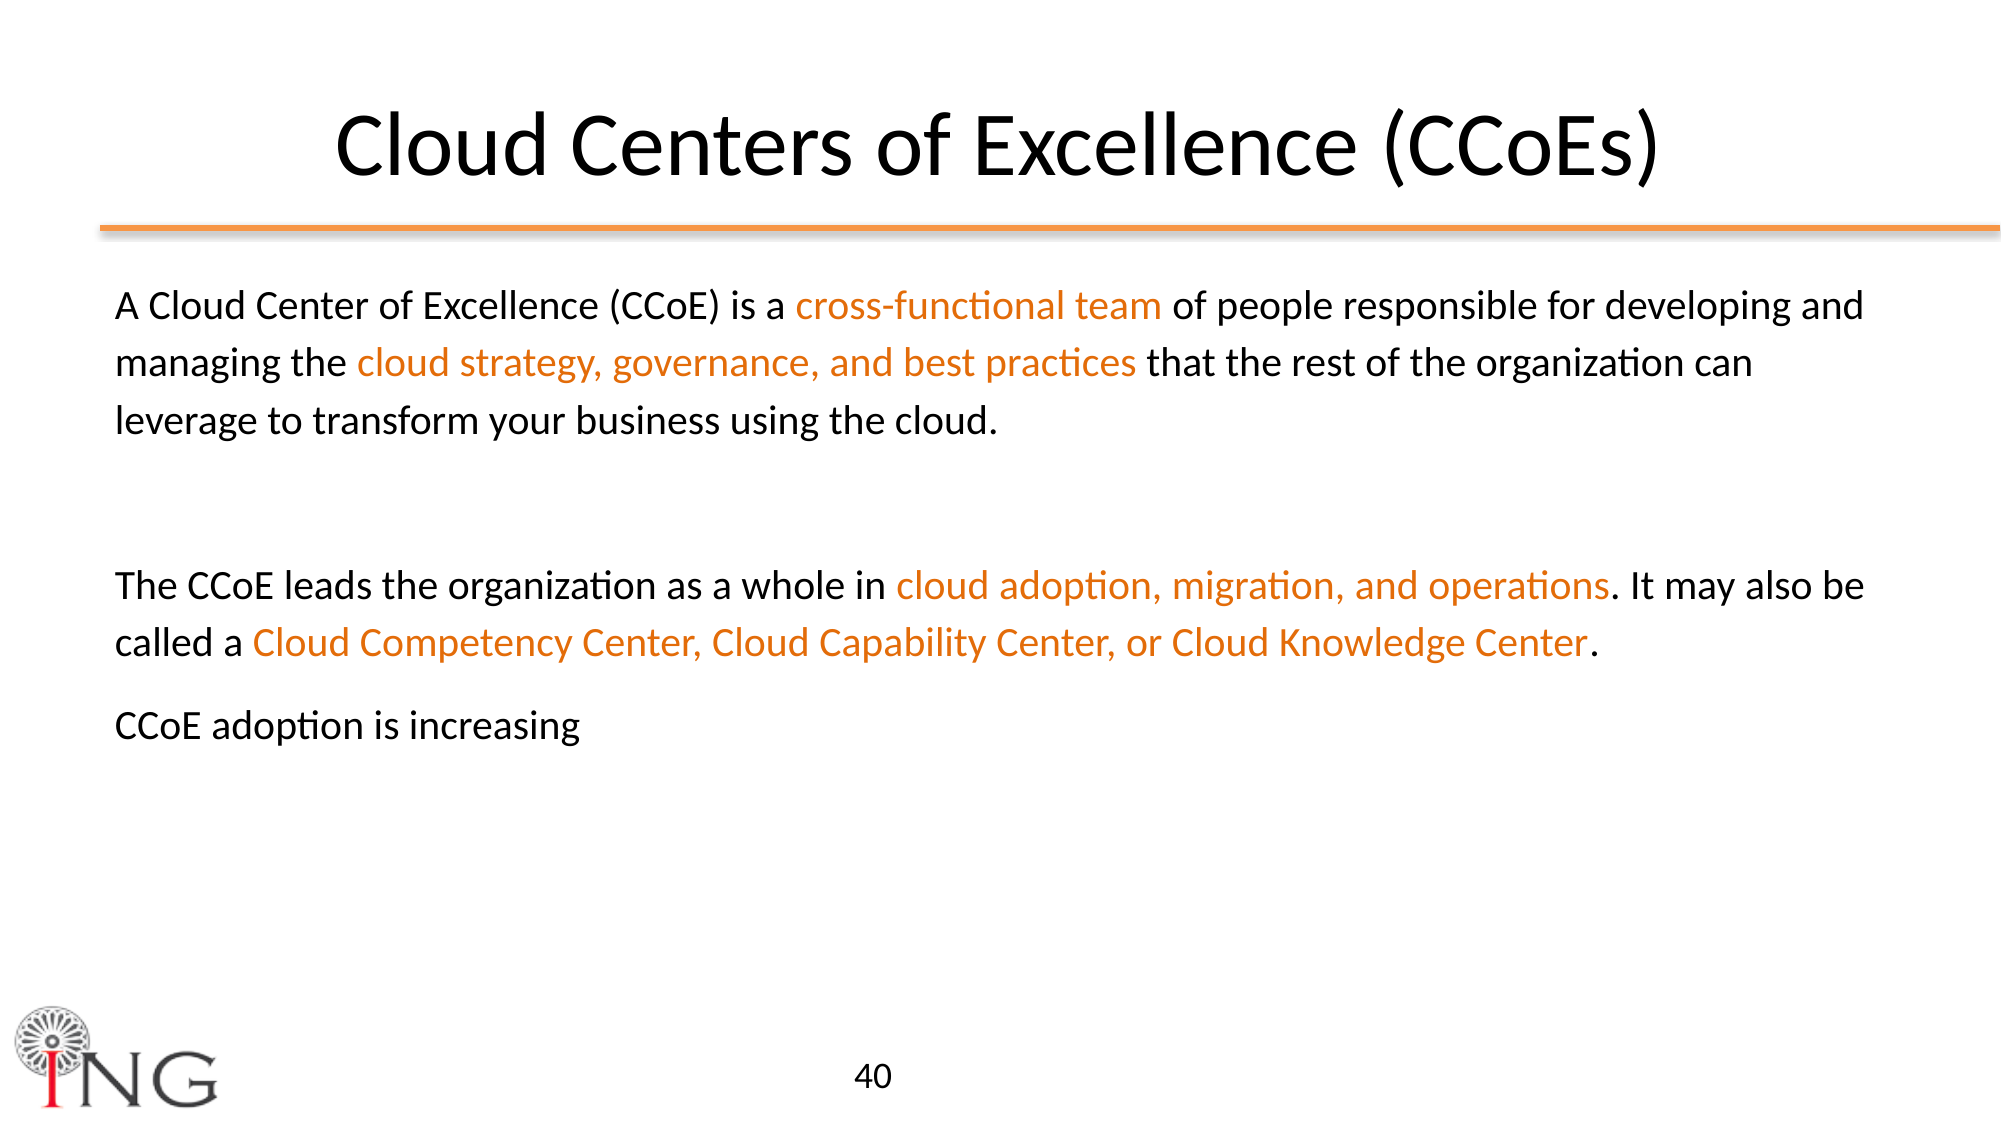

Cloud Centers of Excellence (CCoEs)
A Cloud Center of Excellence (CCoE) is a cross-functional team of people responsible for developing and managing the cloud strategy, governance, and best practices that the rest of the organization can leverage to transform your business using the cloud.

The CCoE leads the organization as a whole in cloud adoption, migration, and operations. It may also be called a Cloud Competency Center, Cloud Capability Center, or Cloud Knowledge Center.
CCoE adoption is increasing
40